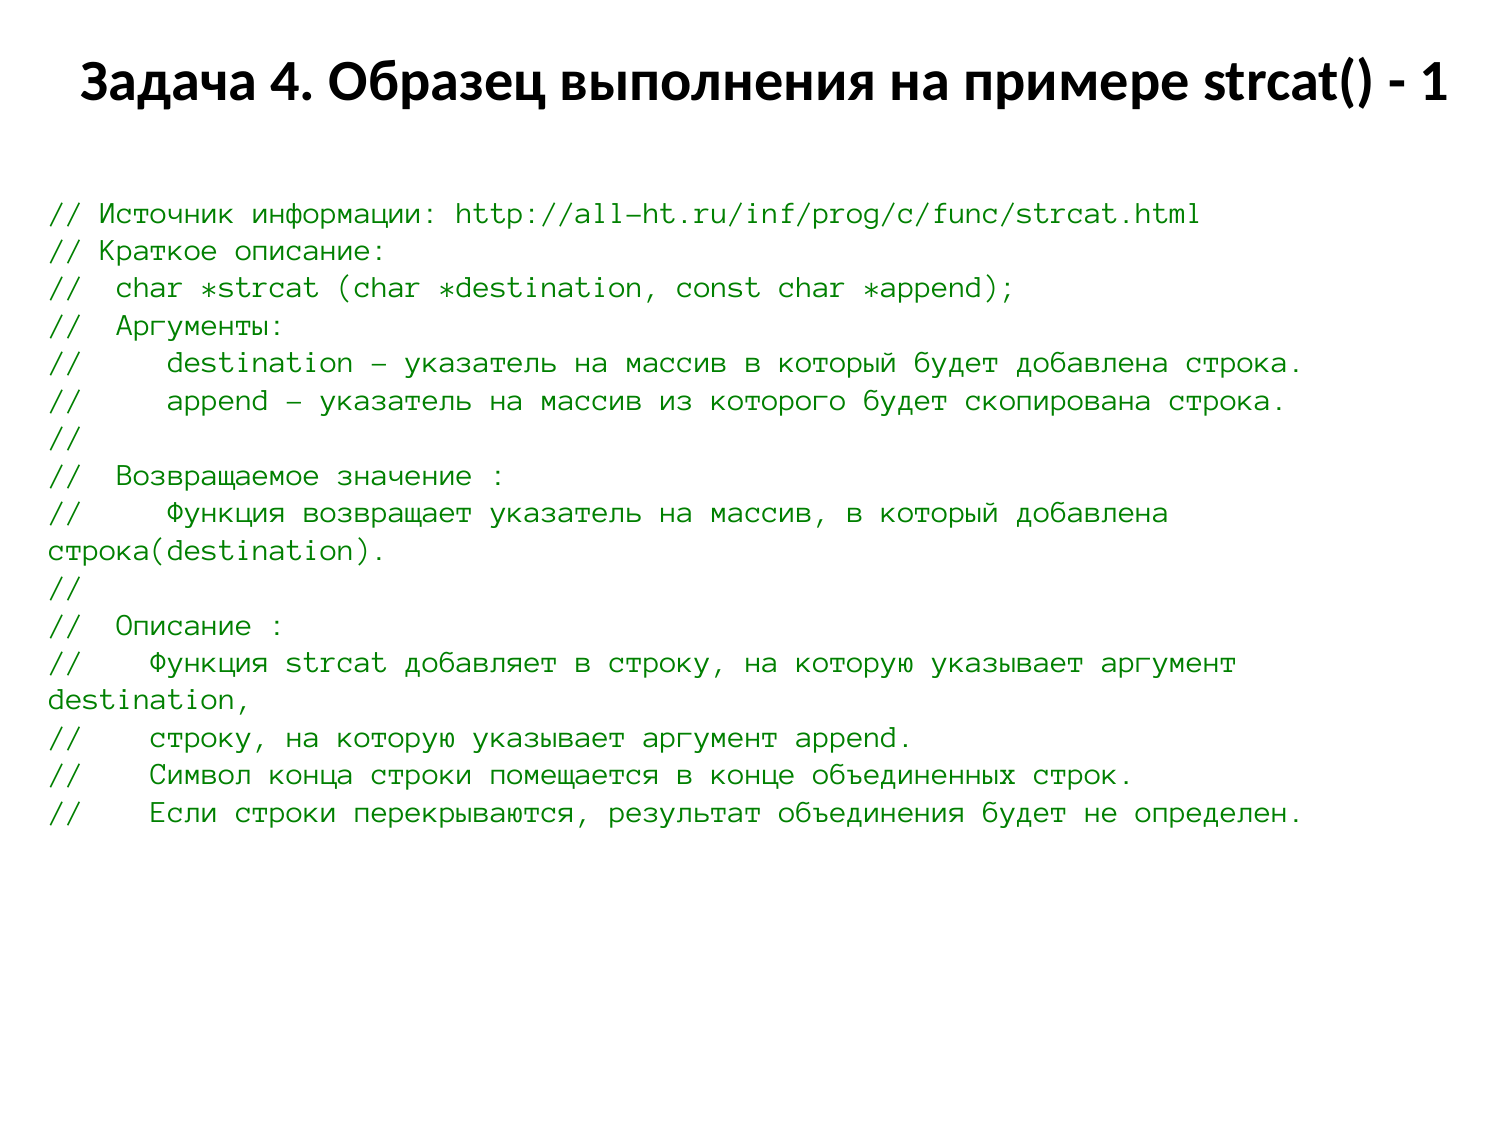

# Задача 4. Образец выполнения на примере strcat() - 1
// Источник информации: http://all-ht.ru/inf/prog/c/func/strcat.html
// Краткое описание:
//  char *strcat (char *destination, const char *append);
//  Аргументы:
//     destination – указатель на массив в который будет добавлена строка.
//     append – указатель на массив из которого будет скопирована строка.
//
//  Возвращаемое значение :
//     Функция возвращает указатель на массив, в который добавлена строка(destination).
//
//  Описание :
//    Функция strcat добавляет в строку, на которую указывает аргумент destination,
//    строку, на которую указывает аргумент append.
//    Символ конца строки помещается в конце объединенных строк.
//    Если строки перекрываются, результат объединения будет не определен.